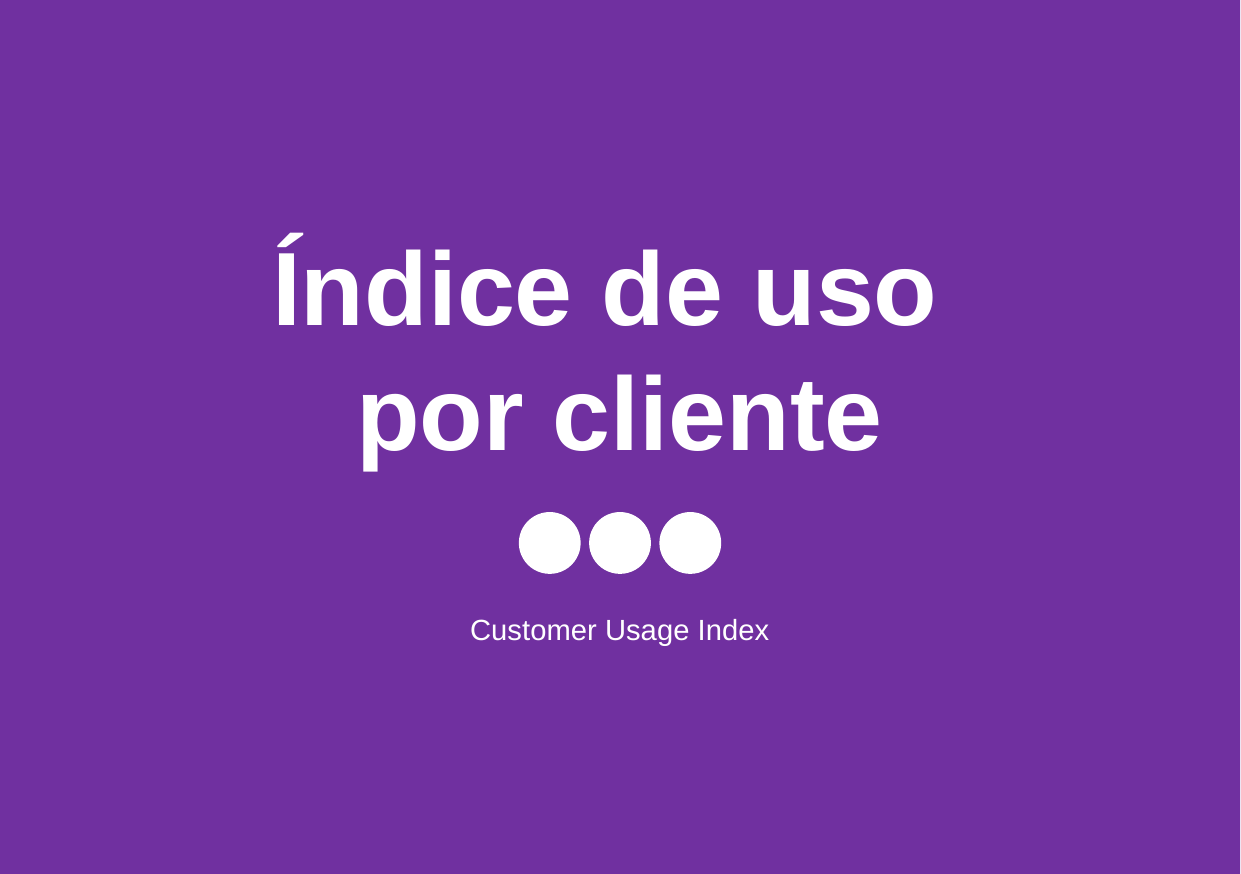

Índice de uso
por cliente

Customer Usage Index